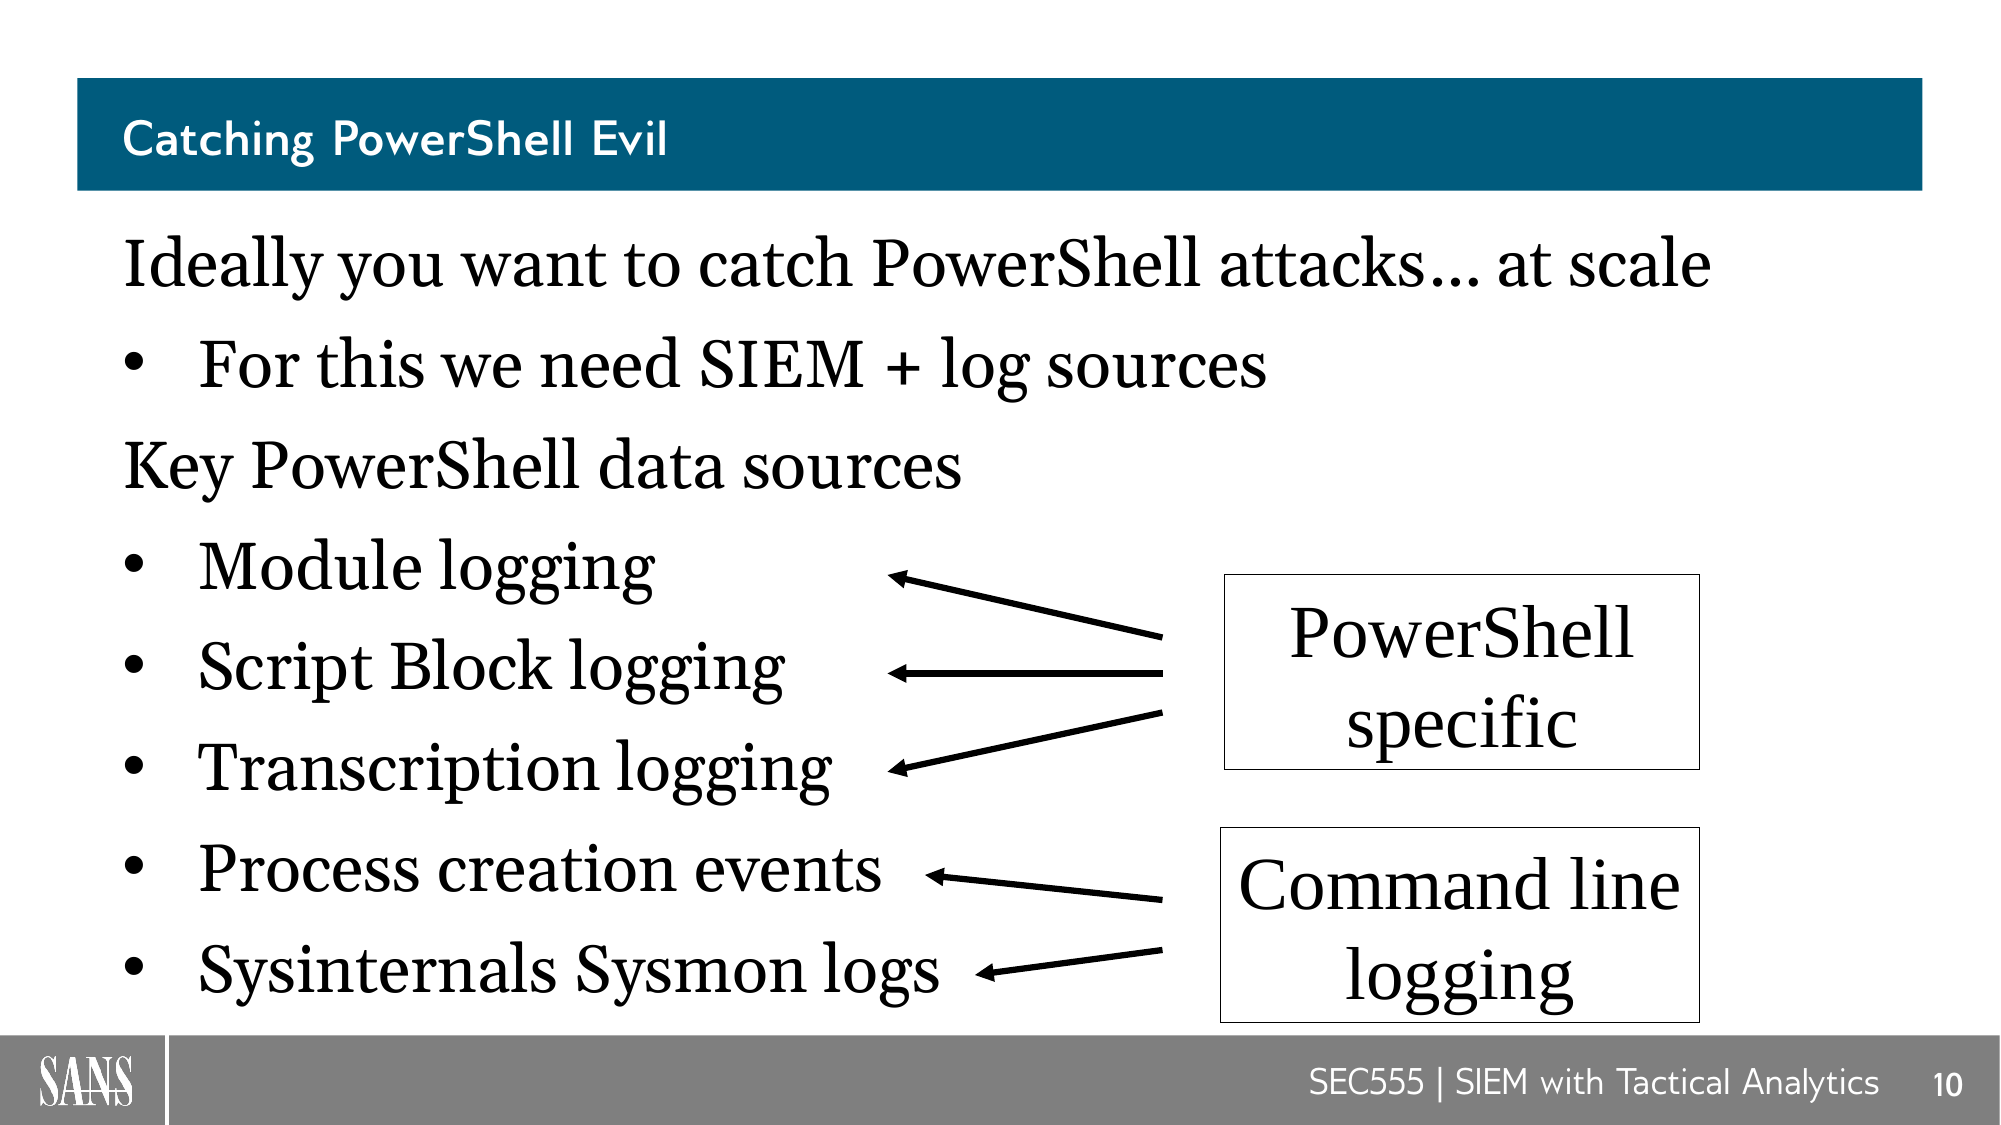

# Catching PowerShell Evil
Ideally you want to catch PowerShell attacks… at scale
For this we need SIEM + log sources
Key PowerShell data sources
Module logging
Script Block logging
Transcription logging
Process creation events
Sysinternals Sysmon logs
PowerShell specific
Command line logging